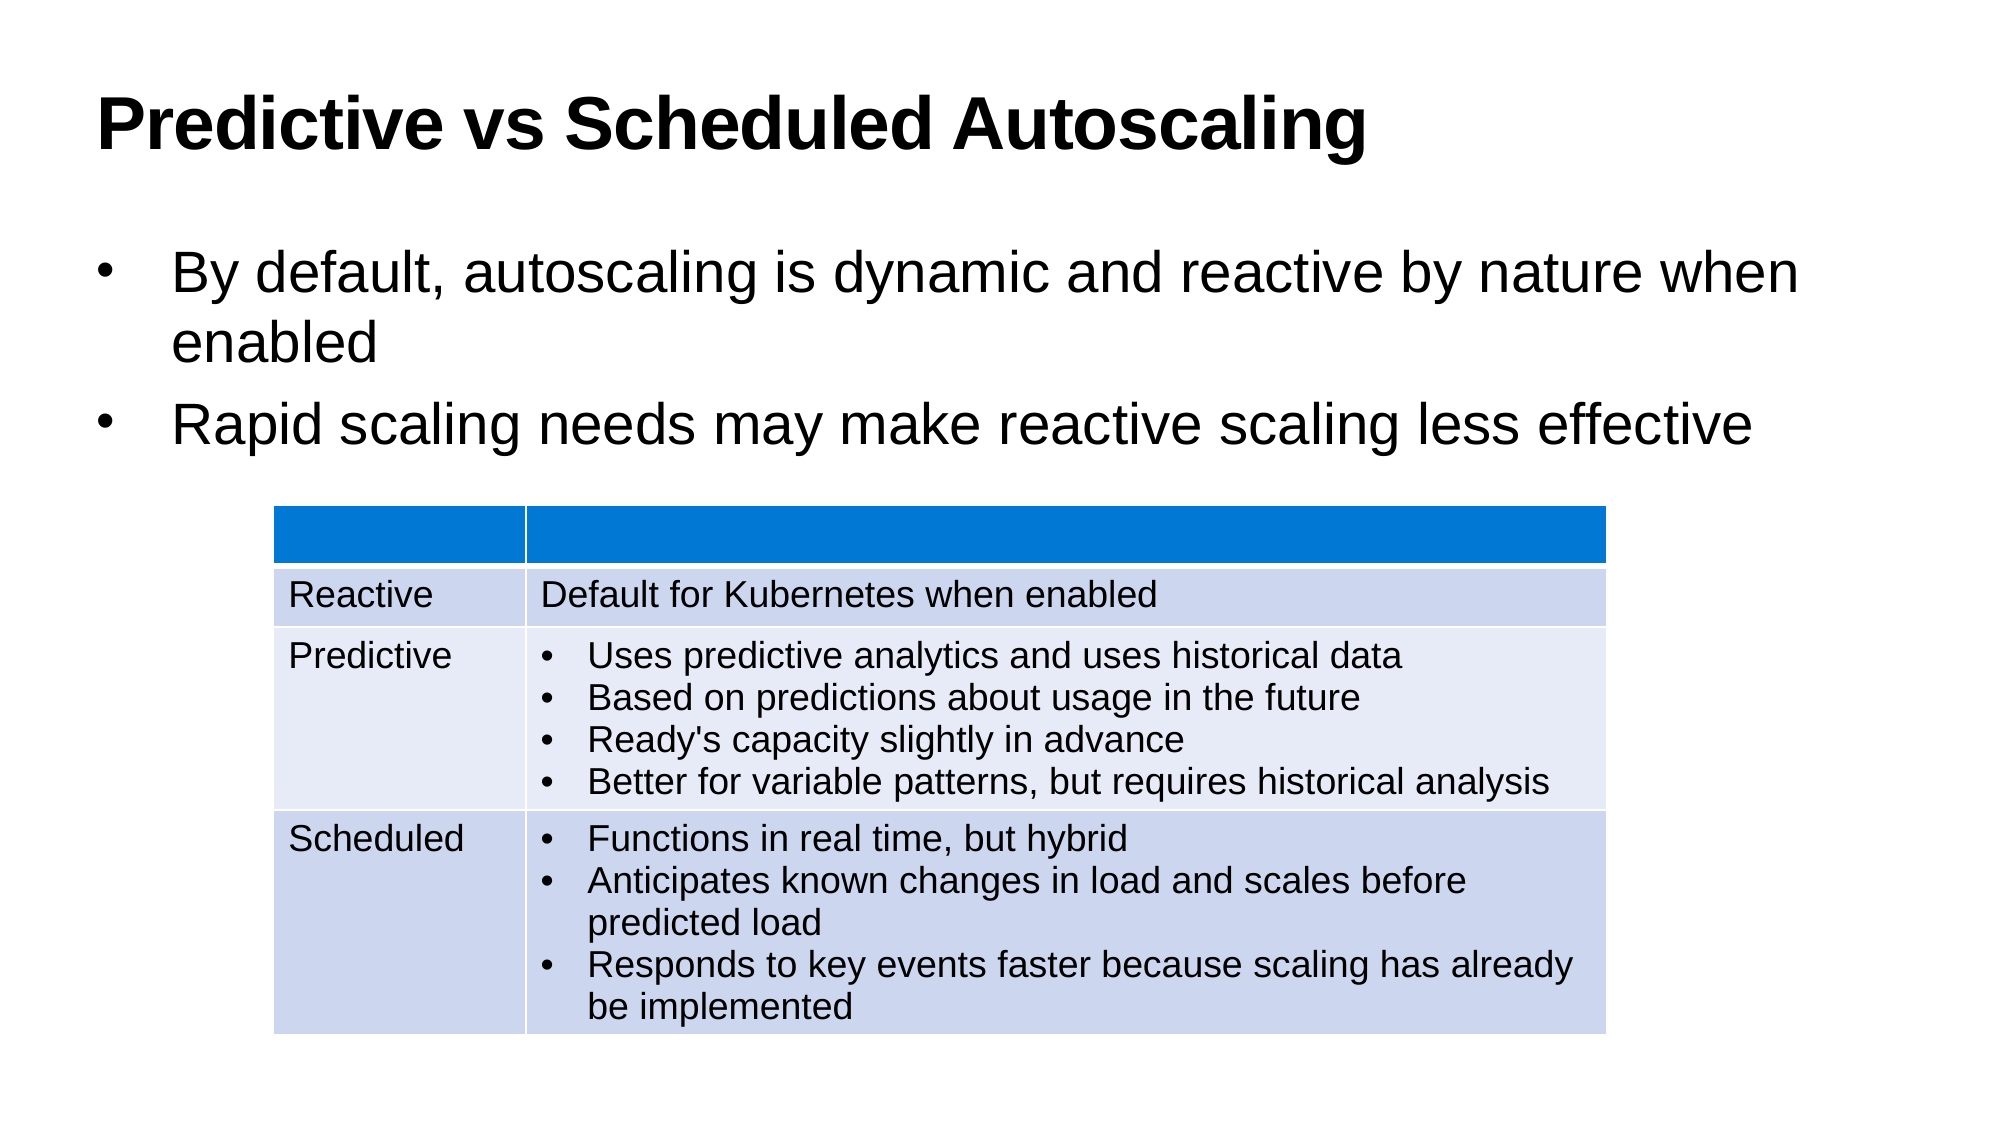

# Predictive vs Scheduled Autoscaling
By default, autoscaling is dynamic and reactive by nature when enabled
Rapid scaling needs may make reactive scaling less effective
|  |  |
| --- | --- |
| Reactive | Default for Kubernetes when enabled |
| Predictive | Uses predictive analytics and uses historical data Based on predictions about usage in the future Ready's capacity slightly in advance Better for variable patterns, but requires historical analysis |
| Scheduled | Functions in real time, but hybrid Anticipates known changes in load and scales before predicted load Responds to key events faster because scaling has already be implemented |